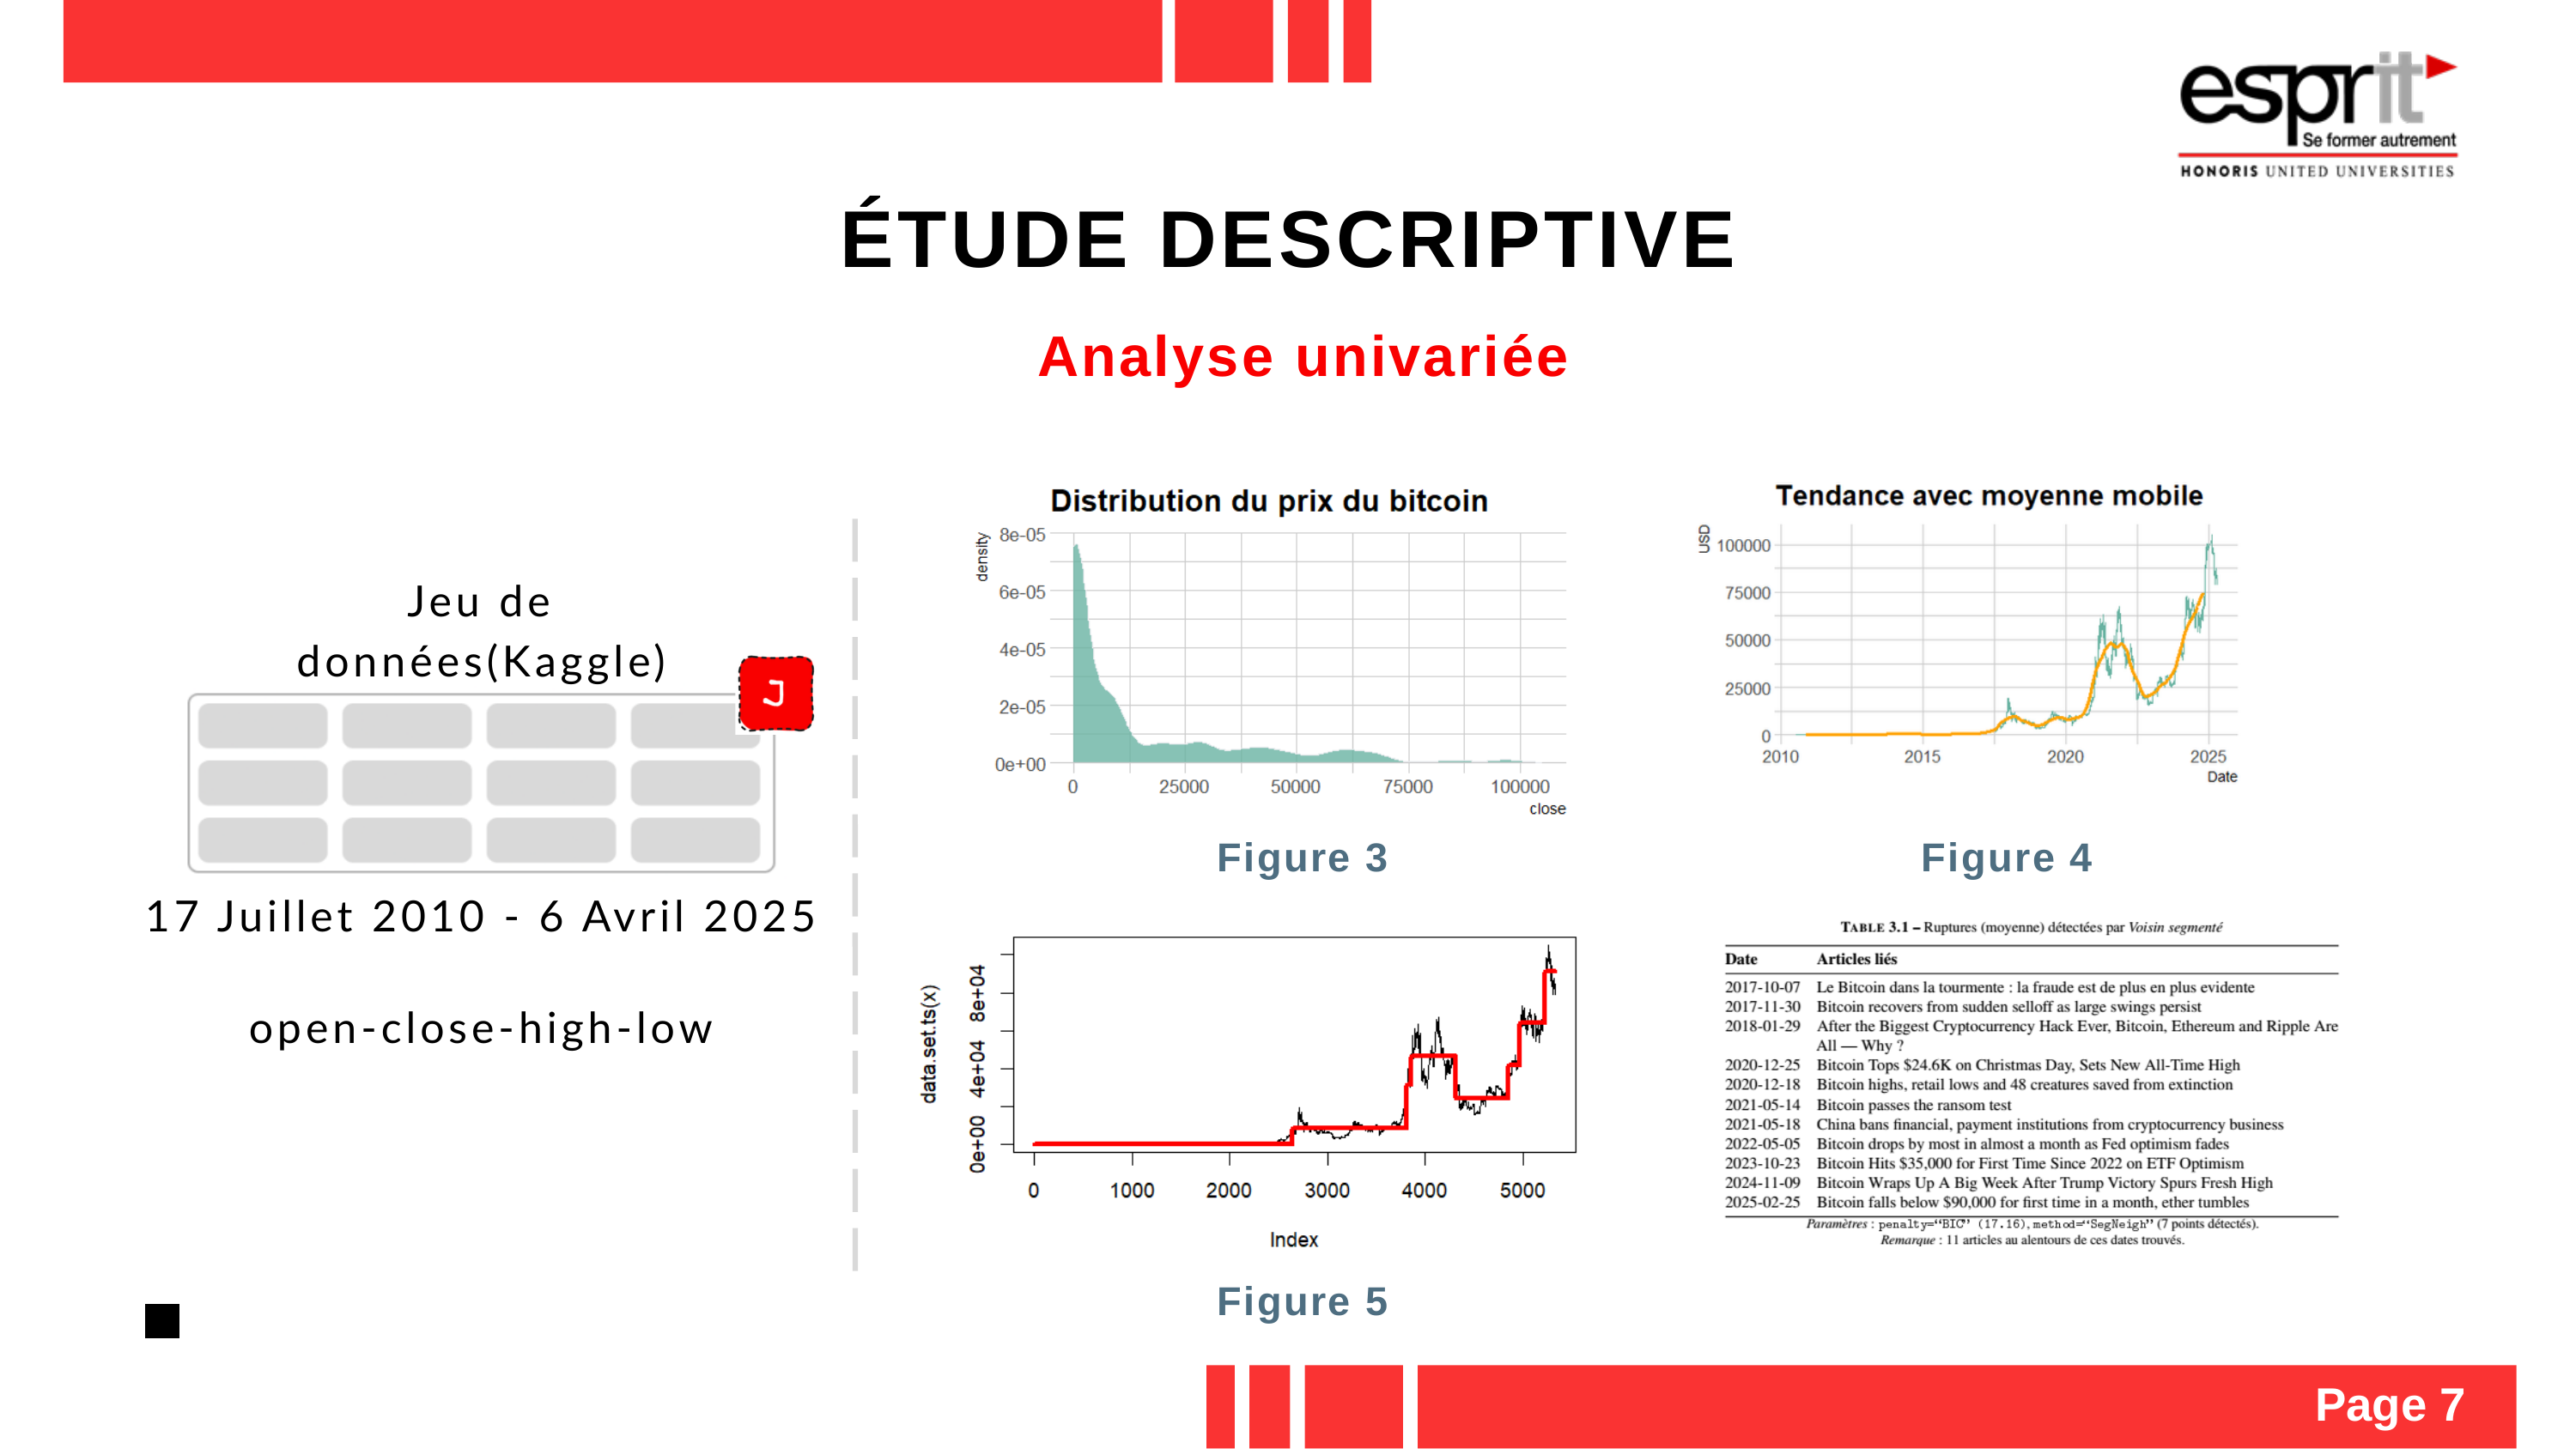

ÉTUDE DESCRIPTIVE
Analyse univariée

Jeu de données(Kaggle)

17 Juillet 2010 - 6 Avril 2025
open-close-high-low

Figure 3
Figure 4

Figure 5

Page 7